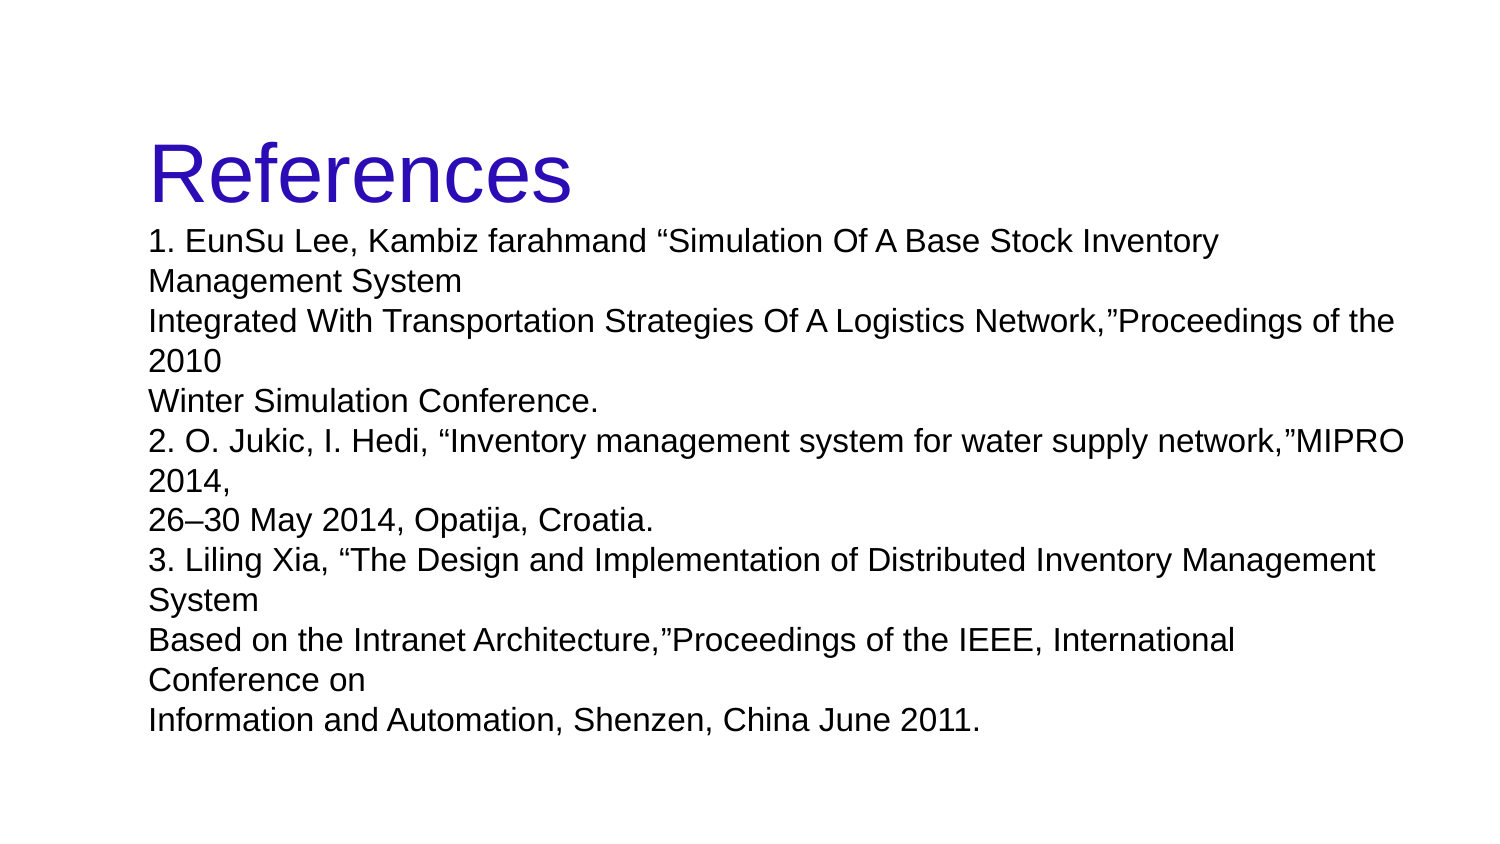

References
1. EunSu Lee, Kambiz farahmand “Simulation Of A Base Stock Inventory Management System
Integrated With Transportation Strategies Of A Logistics Network,”Proceedings of the 2010
Winter Simulation Conference.
2. O. Jukic, I. Hedi, “Inventory management system for water supply network,”MIPRO 2014,
26–30 May 2014, Opatija, Croatia.
3. Liling Xia, “The Design and Implementation of Distributed Inventory Management System
Based on the Intranet Architecture,”Proceedings of the IEEE, International Conference on
Information and Automation, Shenzen, China June 2011.